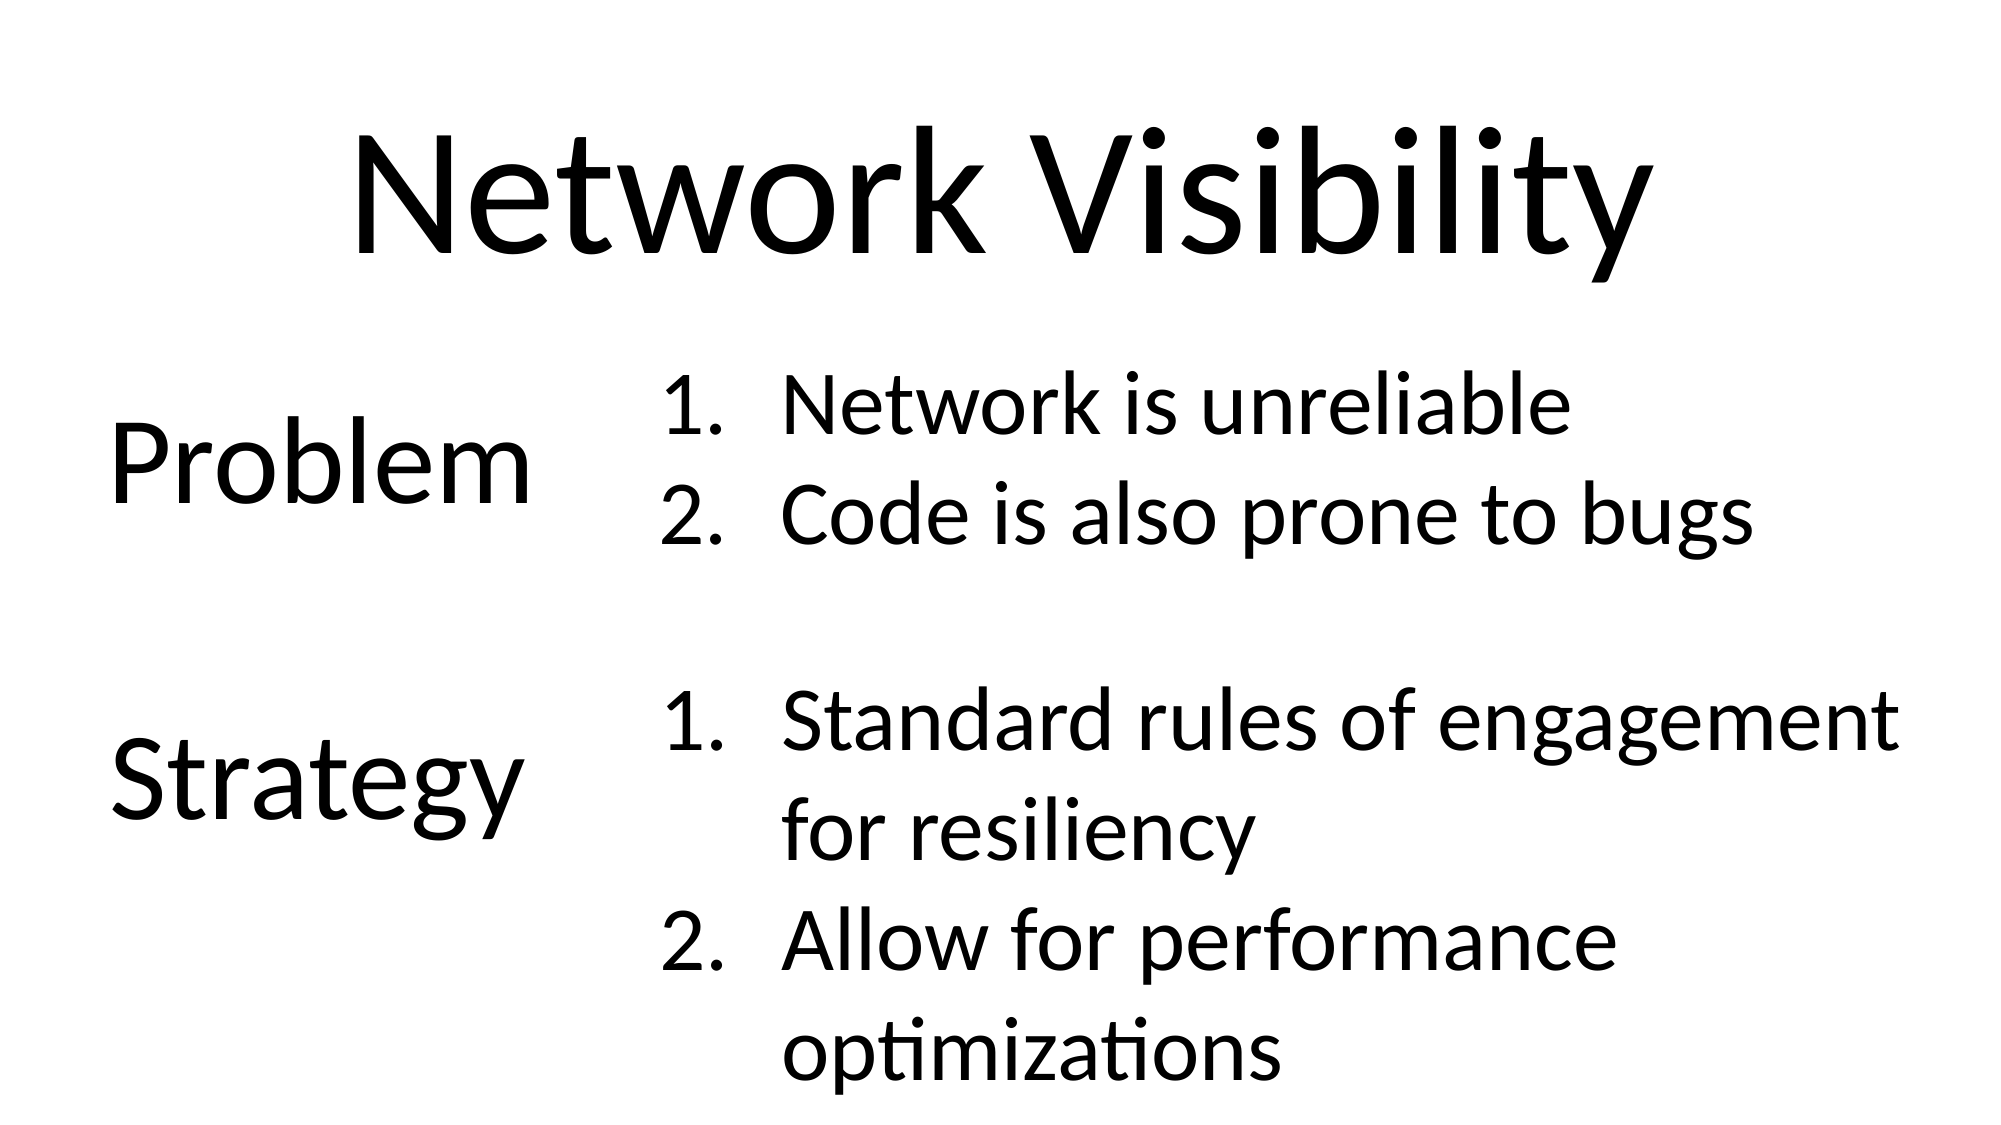

Network Visibility
Network is unreliable
Code is also prone to bugs
Problem
Standard rules of engagement for resiliency
Allow for performance optimizations
Strategy